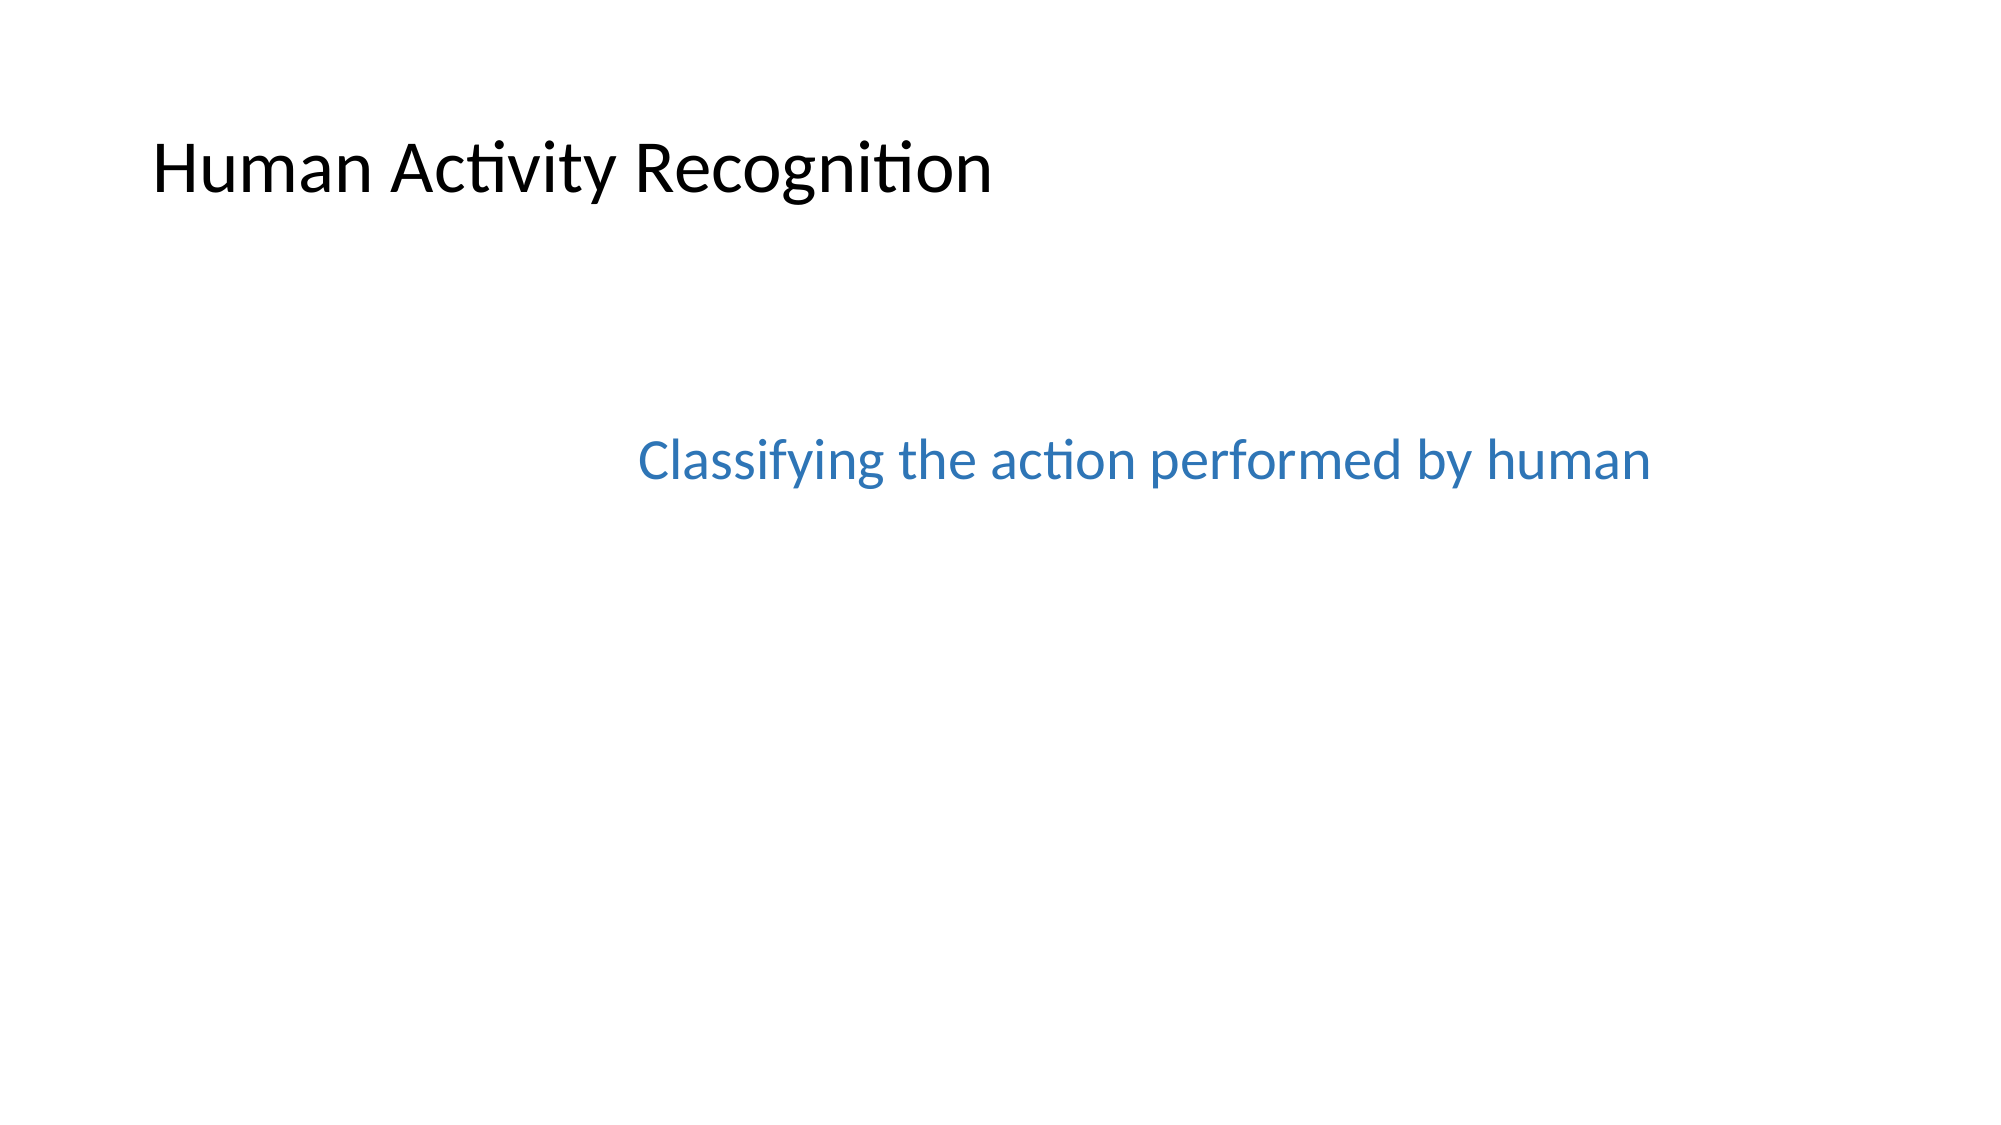

# Human Activity Recognition
Classifying the action performed by human